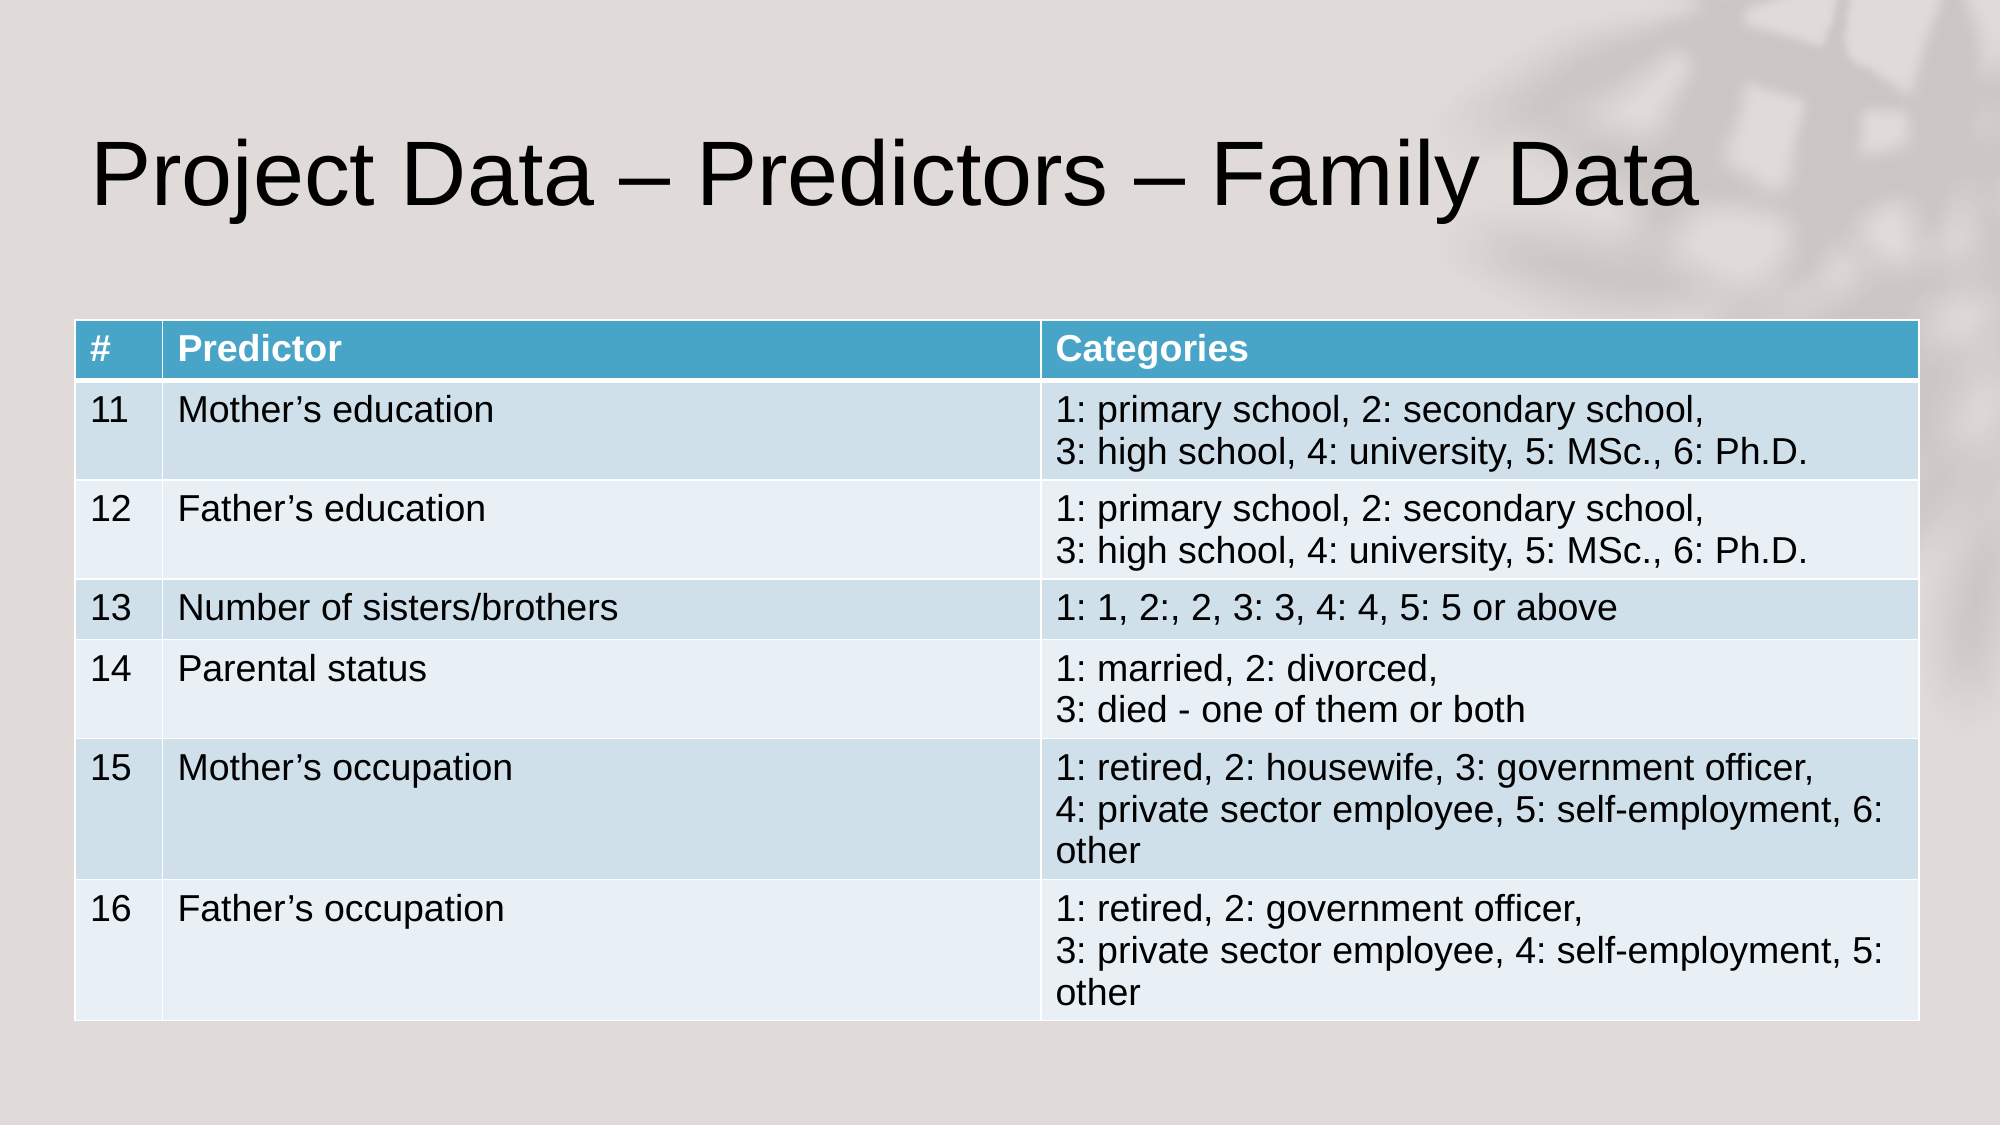

# Project Data – Predictors – Family Data
| # | Predictor | Categories |
| --- | --- | --- |
| 11 | Mother’s education | 1: primary school, 2: secondary school, 3: high school, 4: university, 5: MSc., 6: Ph.D. |
| 12 | Father’s education | 1: primary school, 2: secondary school, 3: high school, 4: university, 5: MSc., 6: Ph.D. |
| 13 | Number of sisters/brothers | 1: 1, 2:, 2, 3: 3, 4: 4, 5: 5 or above |
| 14 | Parental status | 1: married, 2: divorced, 3: died - one of them or both |
| 15 | Mother’s occupation | 1: retired, 2: housewife, 3: government officer, 4: private sector employee, 5: self-employment, 6: other |
| 16 | Father’s occupation | 1: retired, 2: government officer, 3: private sector employee, 4: self-employment, 5: other |